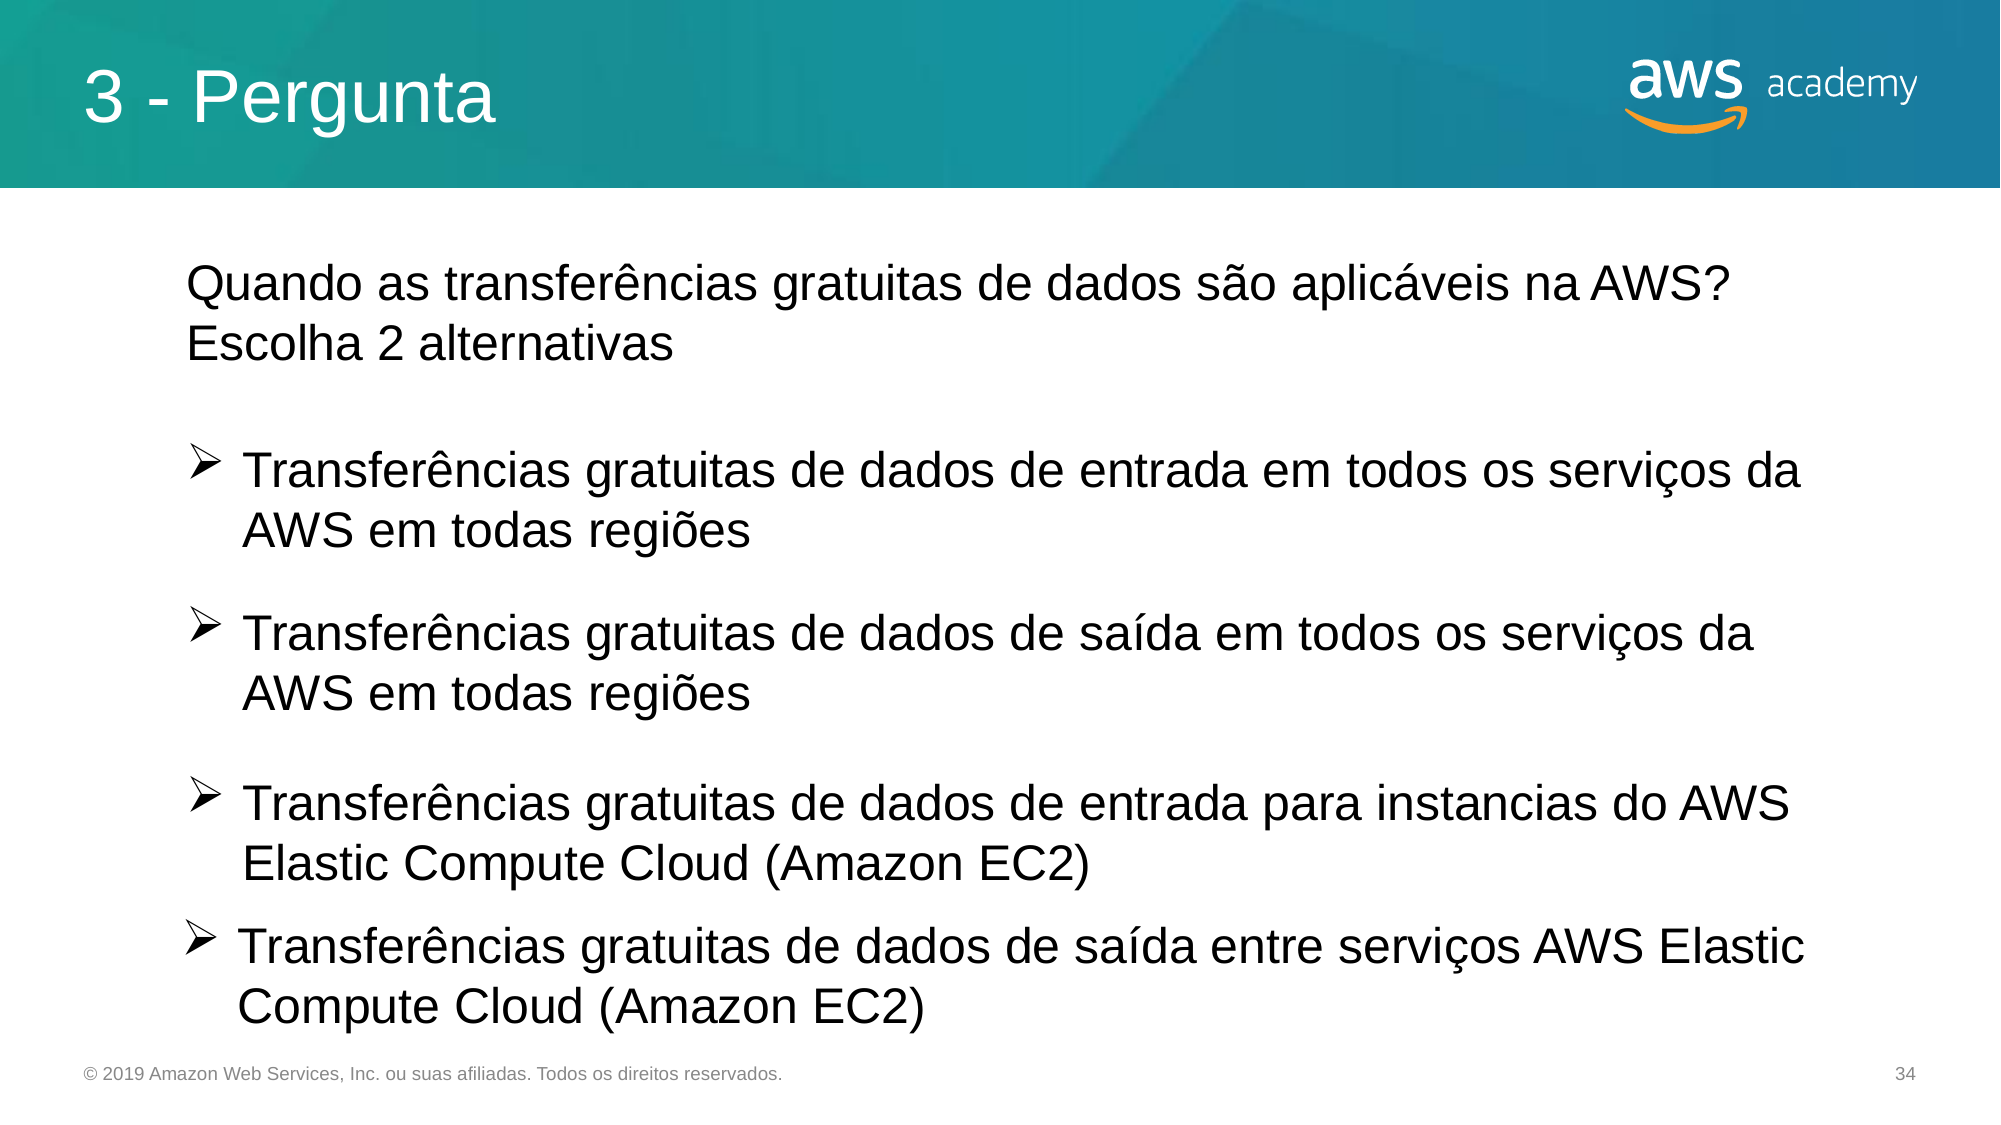

# 3 - Pergunta
Quando as transferências gratuitas de dados são aplicáveis na AWS?
Escolha 2 alternativas
Transferências gratuitas de dados de entrada em todos os serviços da AWS em todas regiões
Transferências gratuitas de dados de saída em todos os serviços da AWS em todas regiões
Transferências gratuitas de dados de entrada para instancias do AWS Elastic Compute Cloud (Amazon EC2)
Transferências gratuitas de dados de saída entre serviços AWS Elastic Compute Cloud (Amazon EC2)
© 2019 Amazon Web Services, Inc. ou suas afiliadas. Todos os direitos reservados.
34